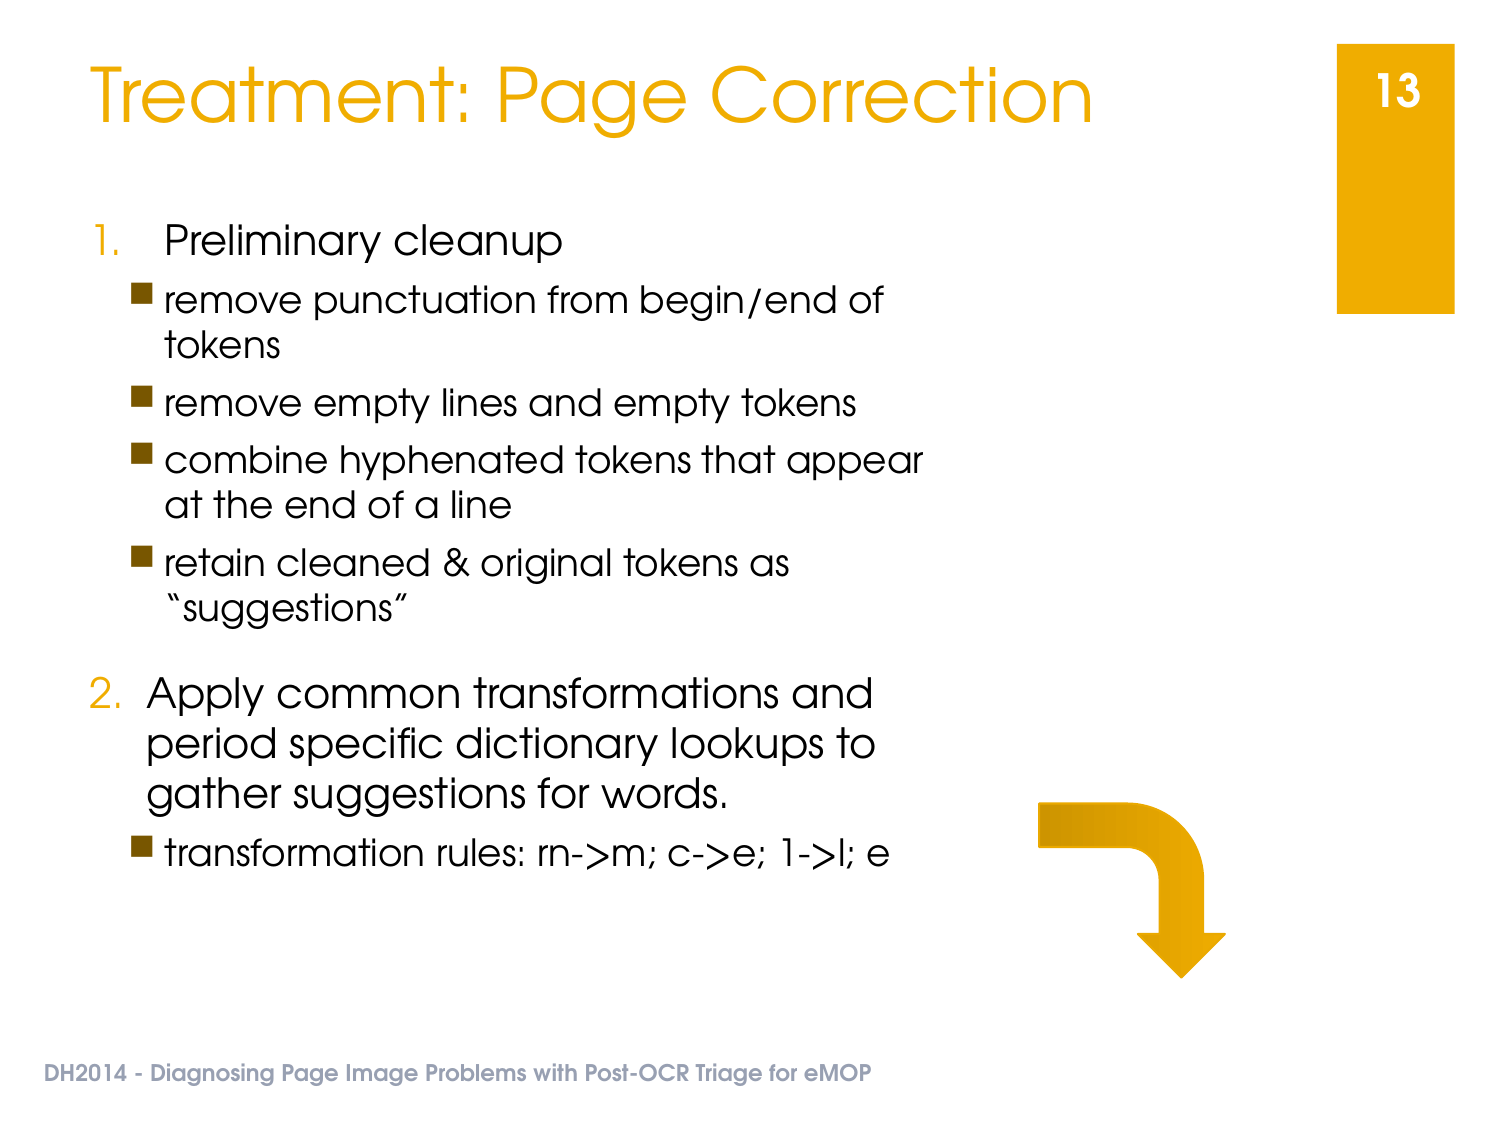

# Treatment: Page Correction
13
Preliminary cleanup
remove punctuation from begin/end of tokens
remove empty lines and empty tokens
combine hyphenated tokens that appear at the end of a line
retain cleaned & original tokens as “suggestions”
Apply common transformations and period specific dictionary lookups to gather suggestions for words.
transformation rules: rn->m; c->e; 1->l; e

DH2014 - Diagnosing Page Image Problems with Post-OCR Triage for eMOP